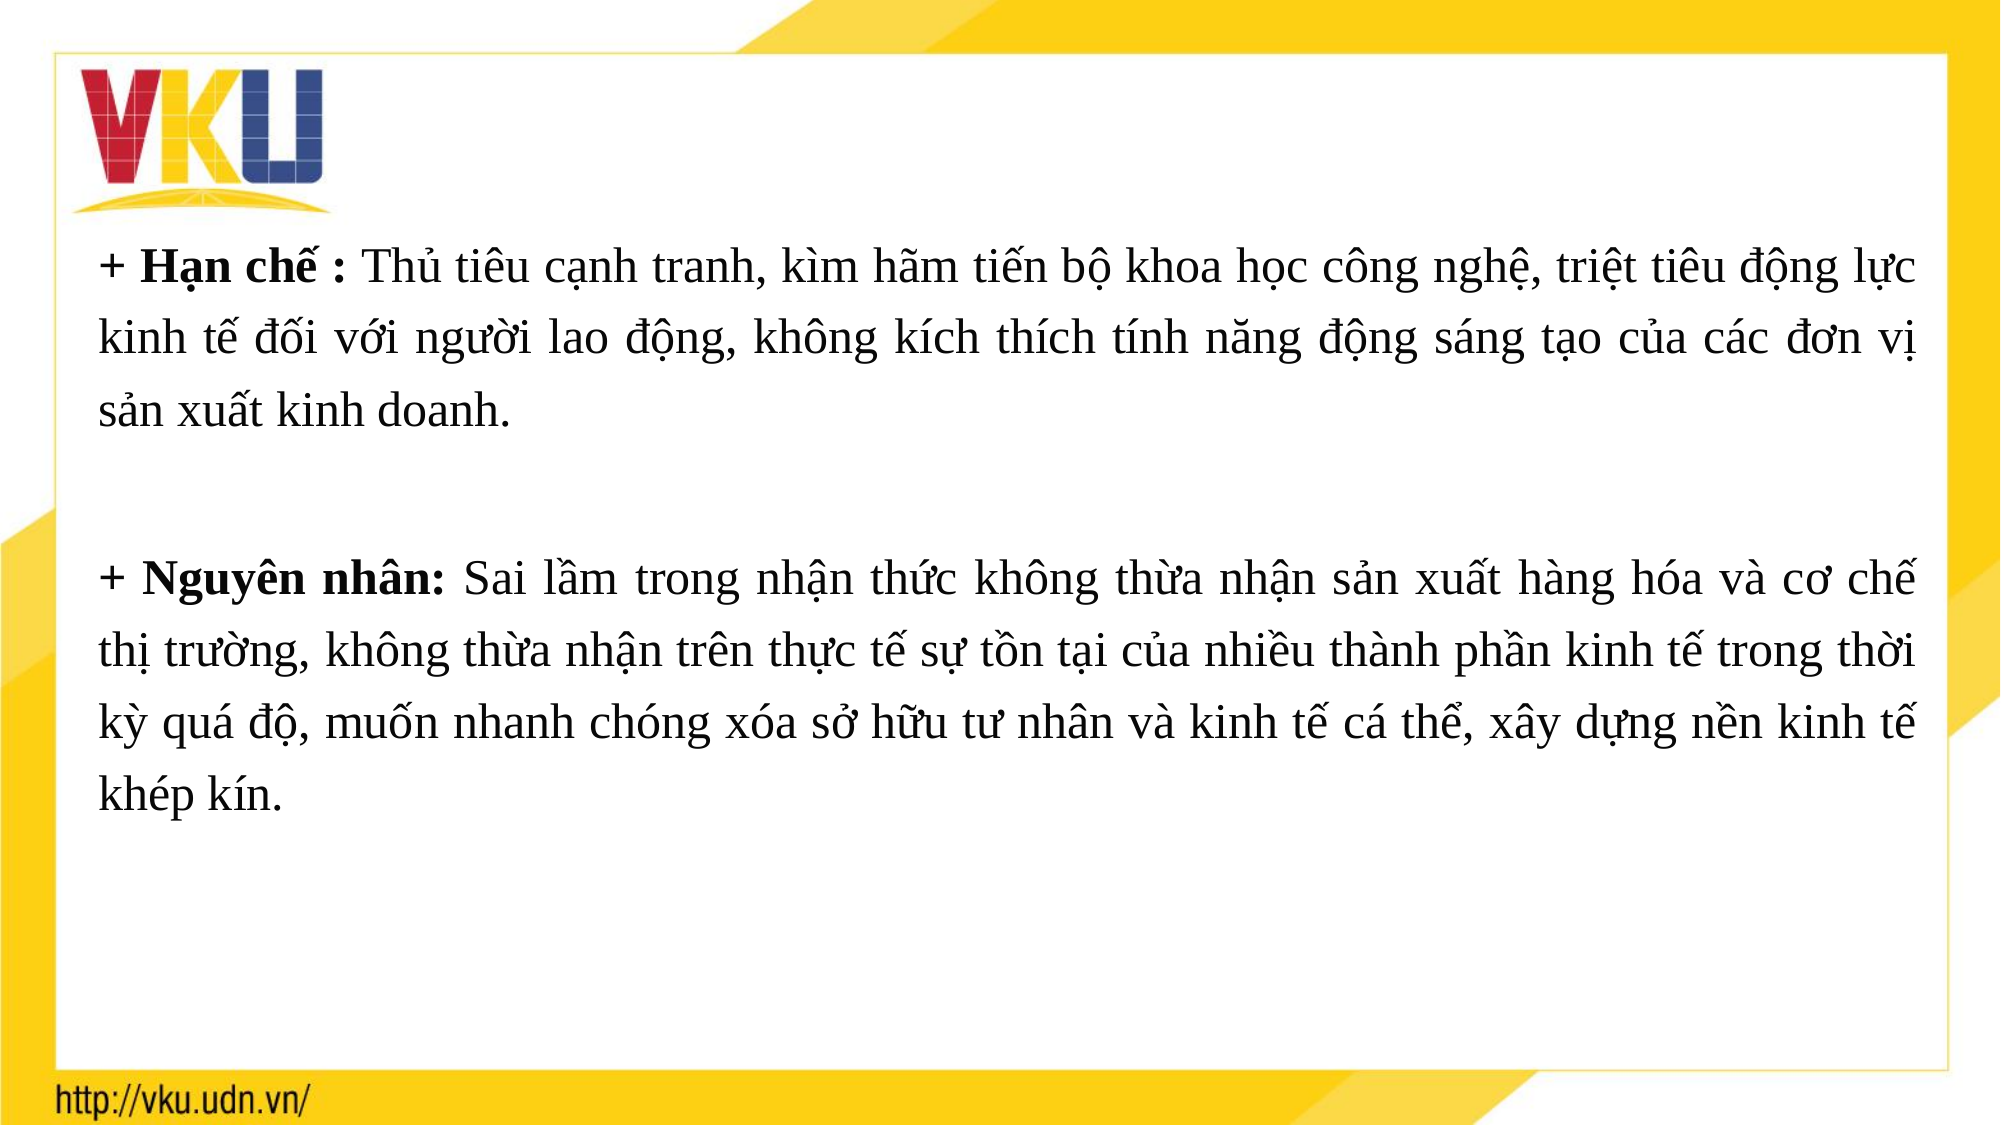

+ Hạn chế : Thủ tiêu cạnh tranh, kìm hãm tiến bộ khoa học công nghệ, triệt tiêu động lực kinh tế đối với người lao động, không kích thích tính năng động sáng tạo của các đơn vị sản xuất kinh doanh.
+ Nguyên nhân: Sai lầm trong nhận thức không thừa nhận sản xuất hàng hóa và cơ chế thị trường, không thừa nhận trên thực tế sự tồn tại của nhiều thành phần kinh tế trong thời kỳ quá độ, muốn nhanh chóng xóa sở hữu tư nhân và kinh tế cá thể, xây dựng nền kinh tế khép kín.